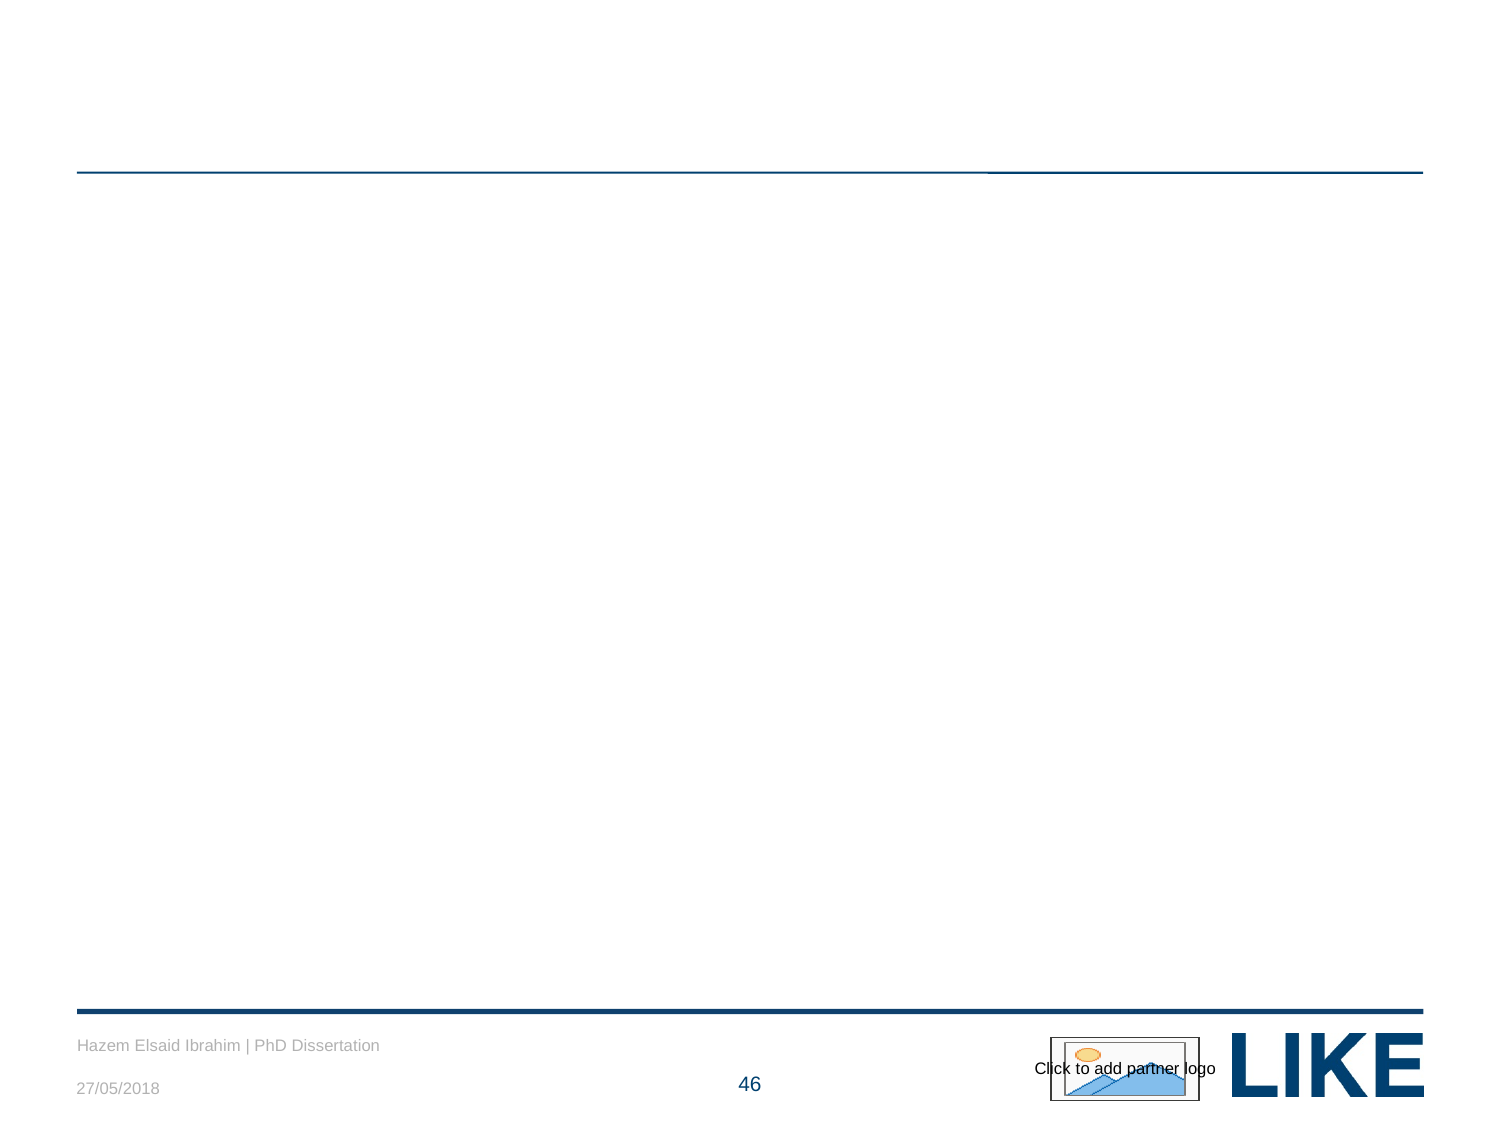

#

Hazem Elsaid Ibrahim | PhD Dissertation
27/05/2018